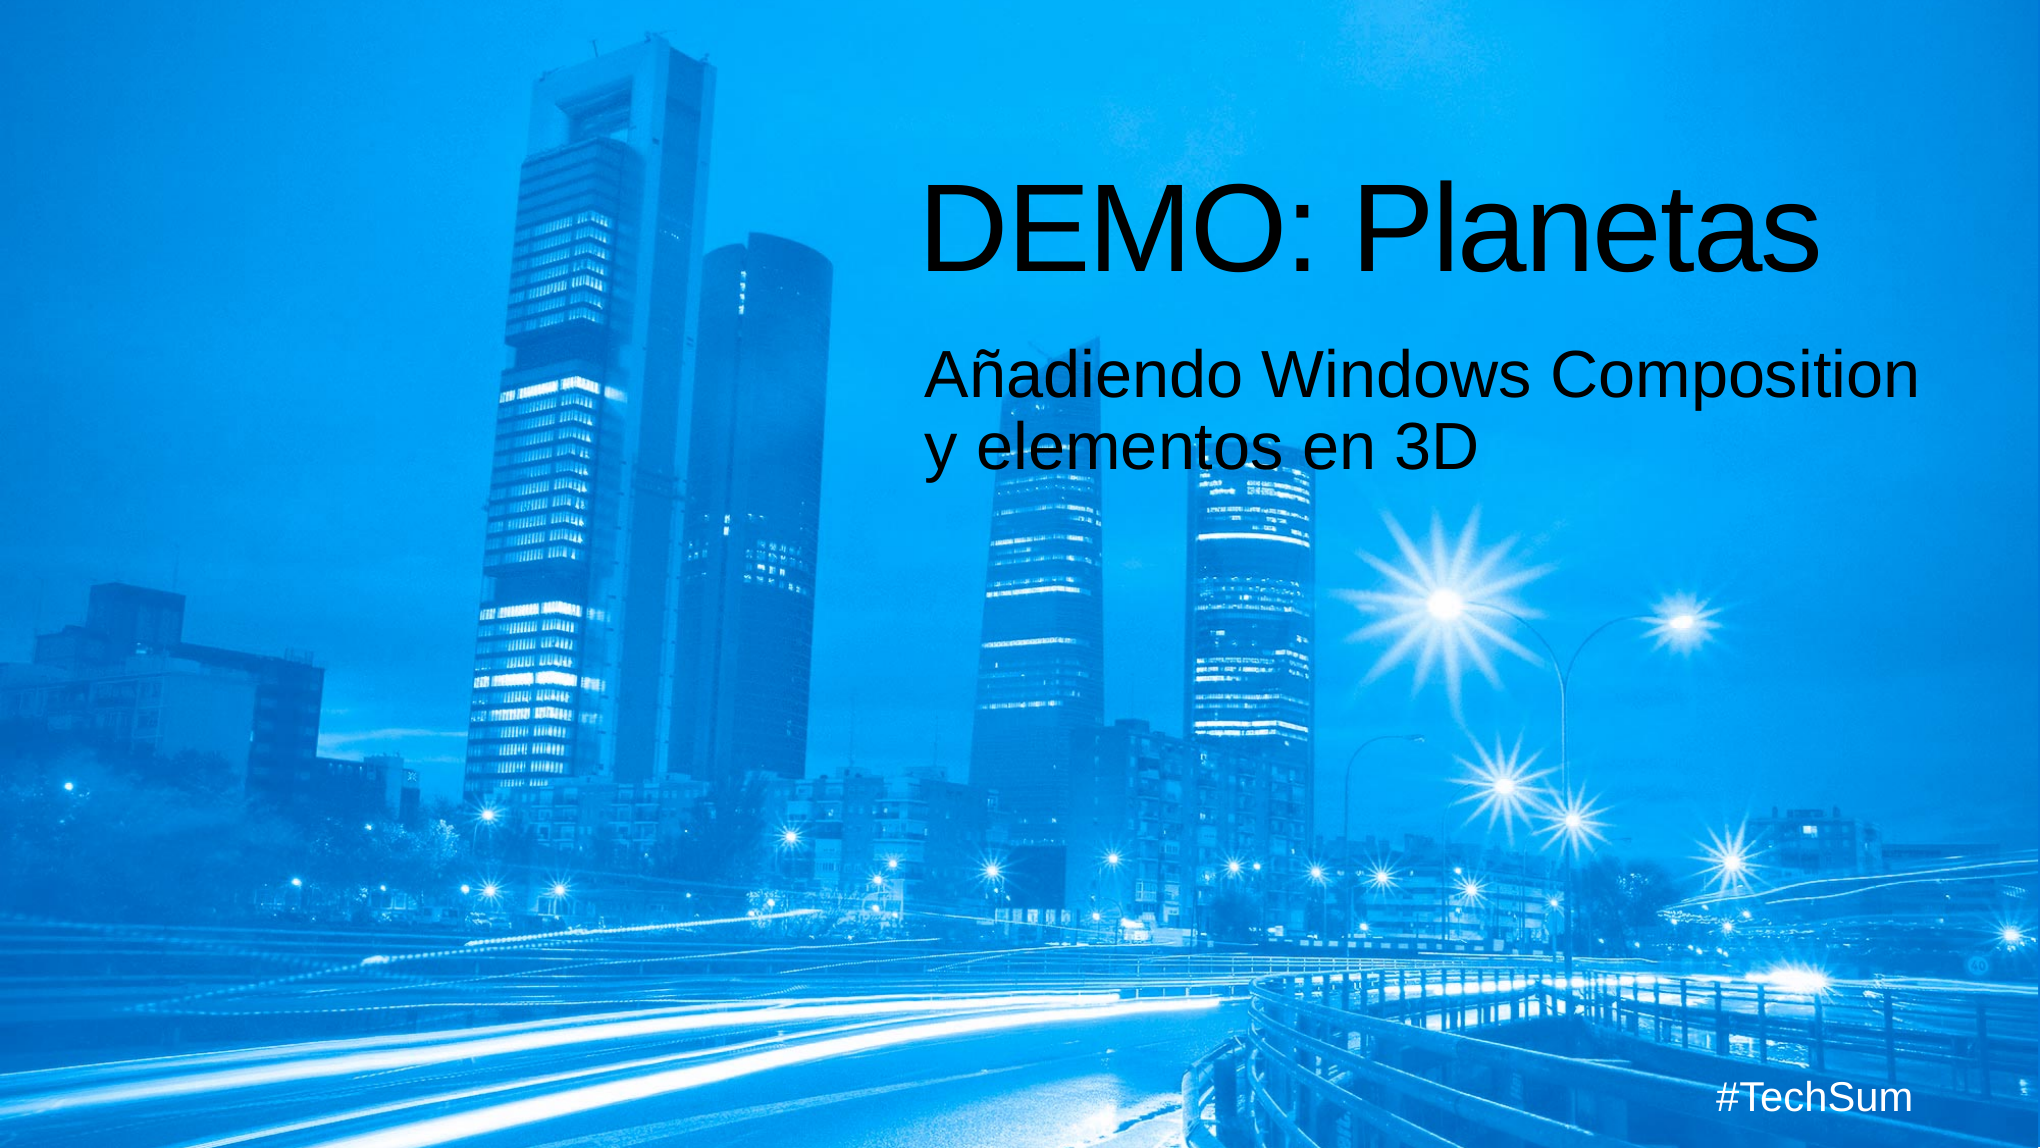

# DEMO: Planetas
Añadiendo Windows Composition y elementos en 3D